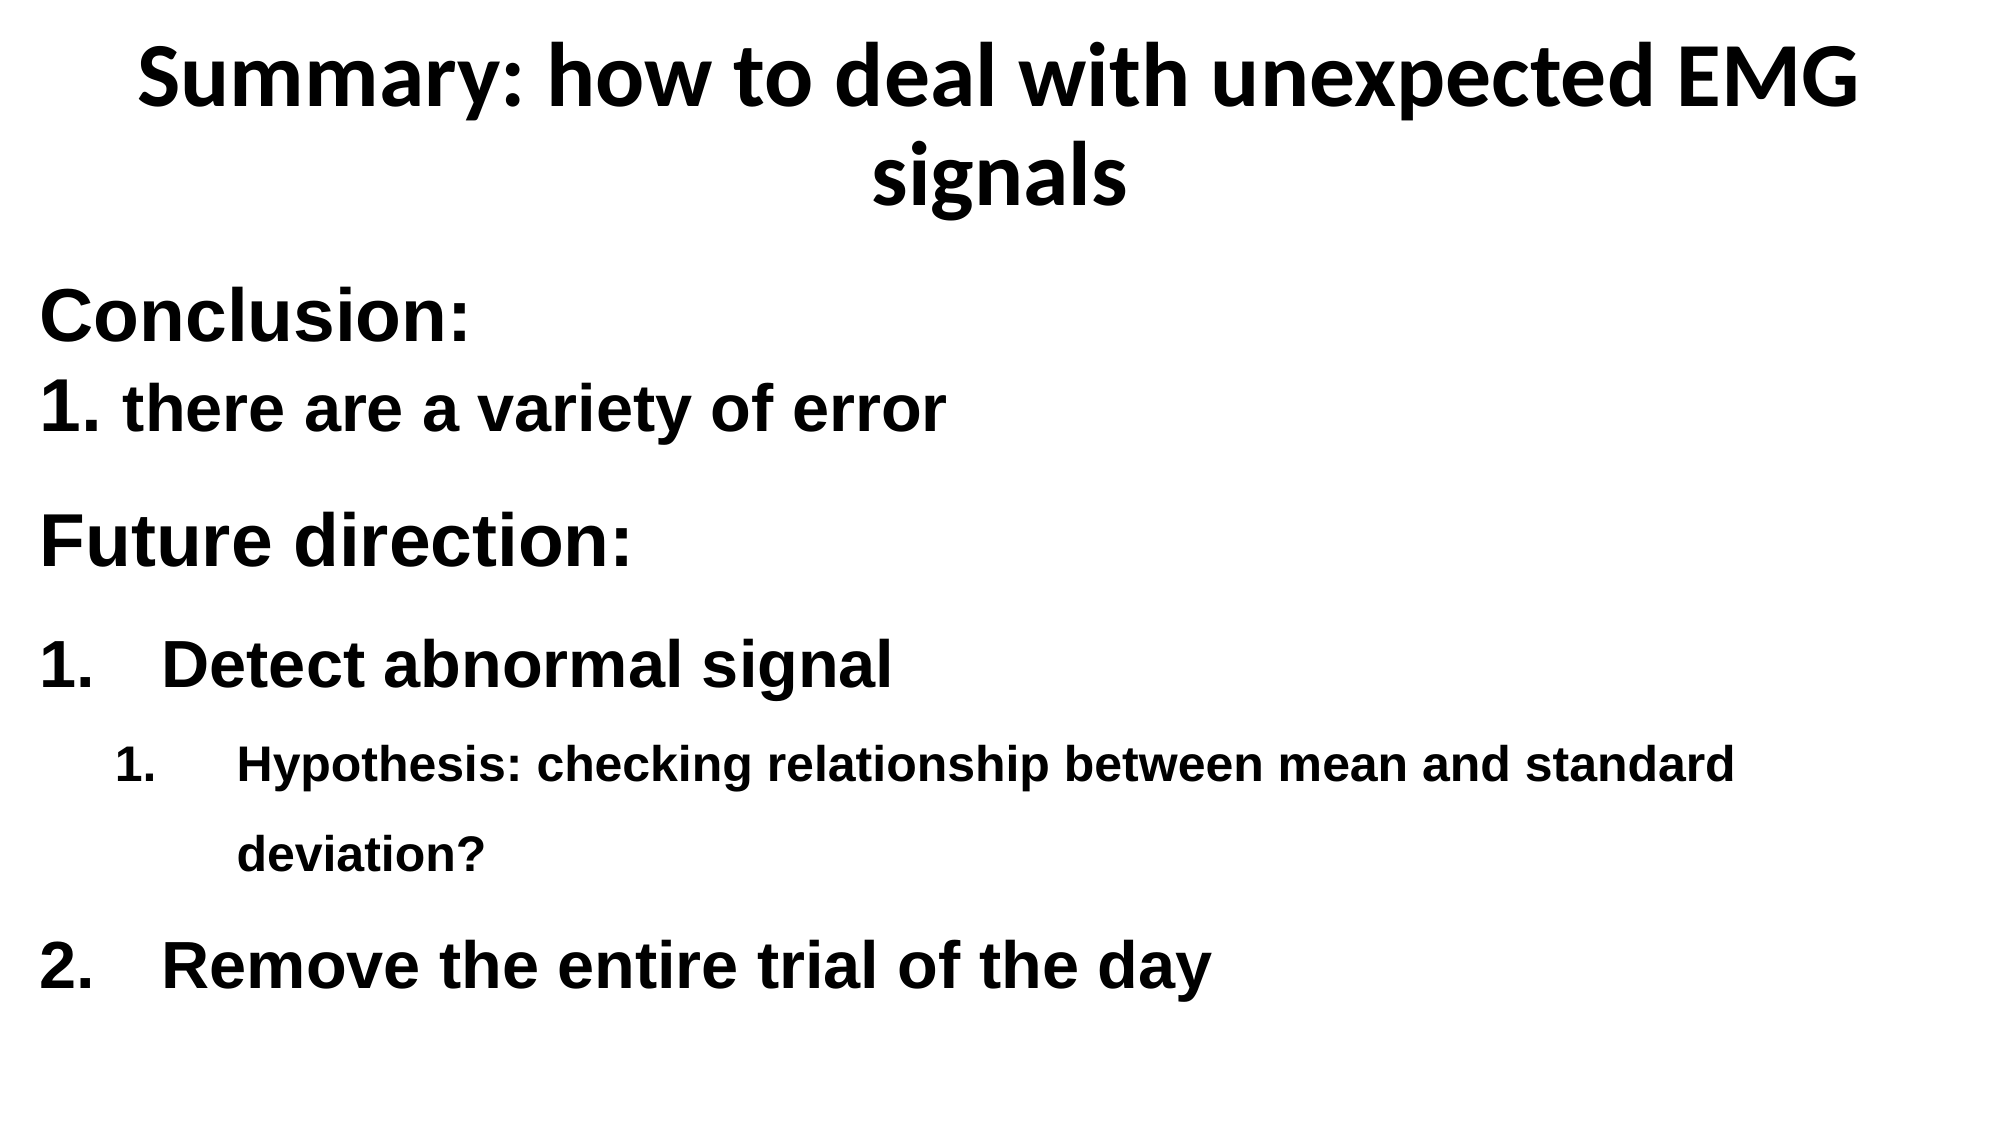

# Summary: how to deal with unexpected EMG signals
Conclusion:
1. there are a variety of error
Future direction:
Detect abnormal signal
Hypothesis: checking relationship between mean and standard deviation?
Remove the entire trial of the day